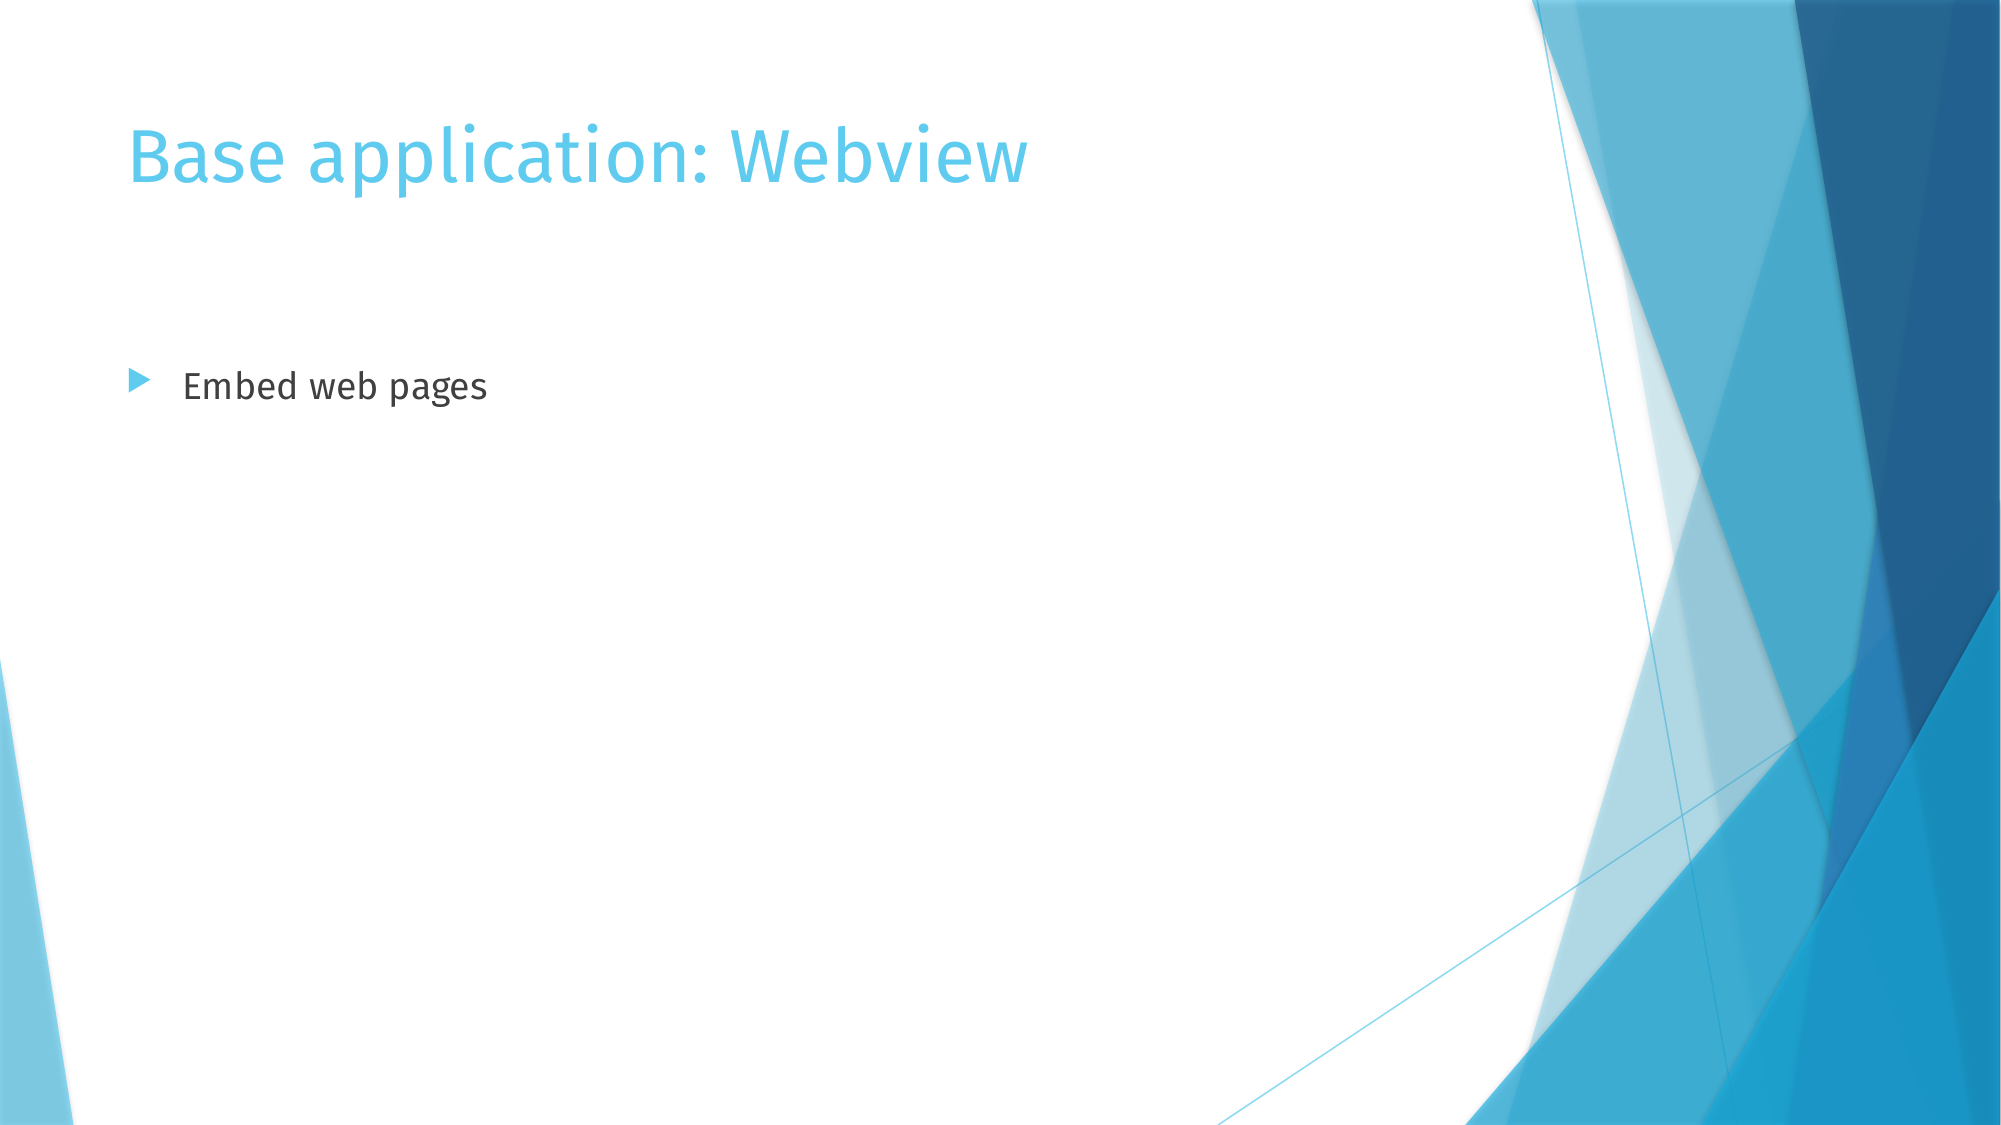

# Base application: Webview
Embed web pages